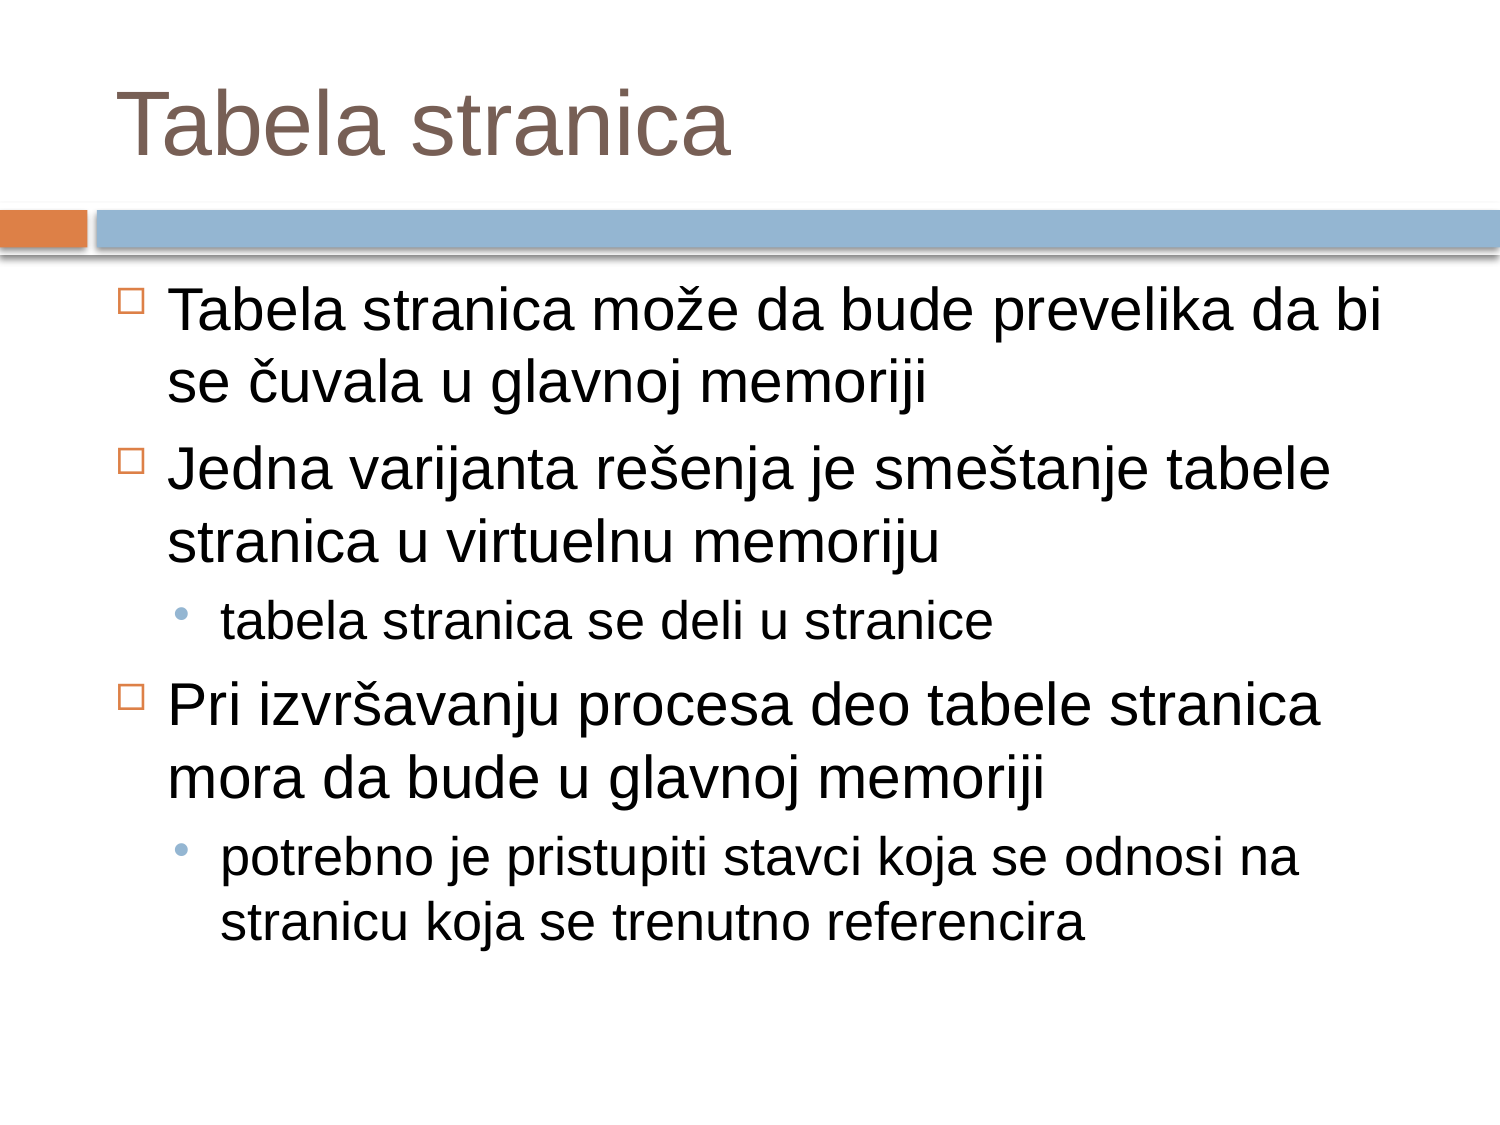

# Tabela stranica
Tabela stranica može da bude prevelika da bi se čuvala u glavnoj memoriji
Jedna varijanta rešenja je smeštanje tabele stranica u virtuelnu memoriju
tabela stranica se deli u stranice
Pri izvršavanju procesa deo tabele stranica mora da bude u glavnoj memoriji
potrebno je pristupiti stavci koja se odnosi na stranicu koja se trenutno referencira